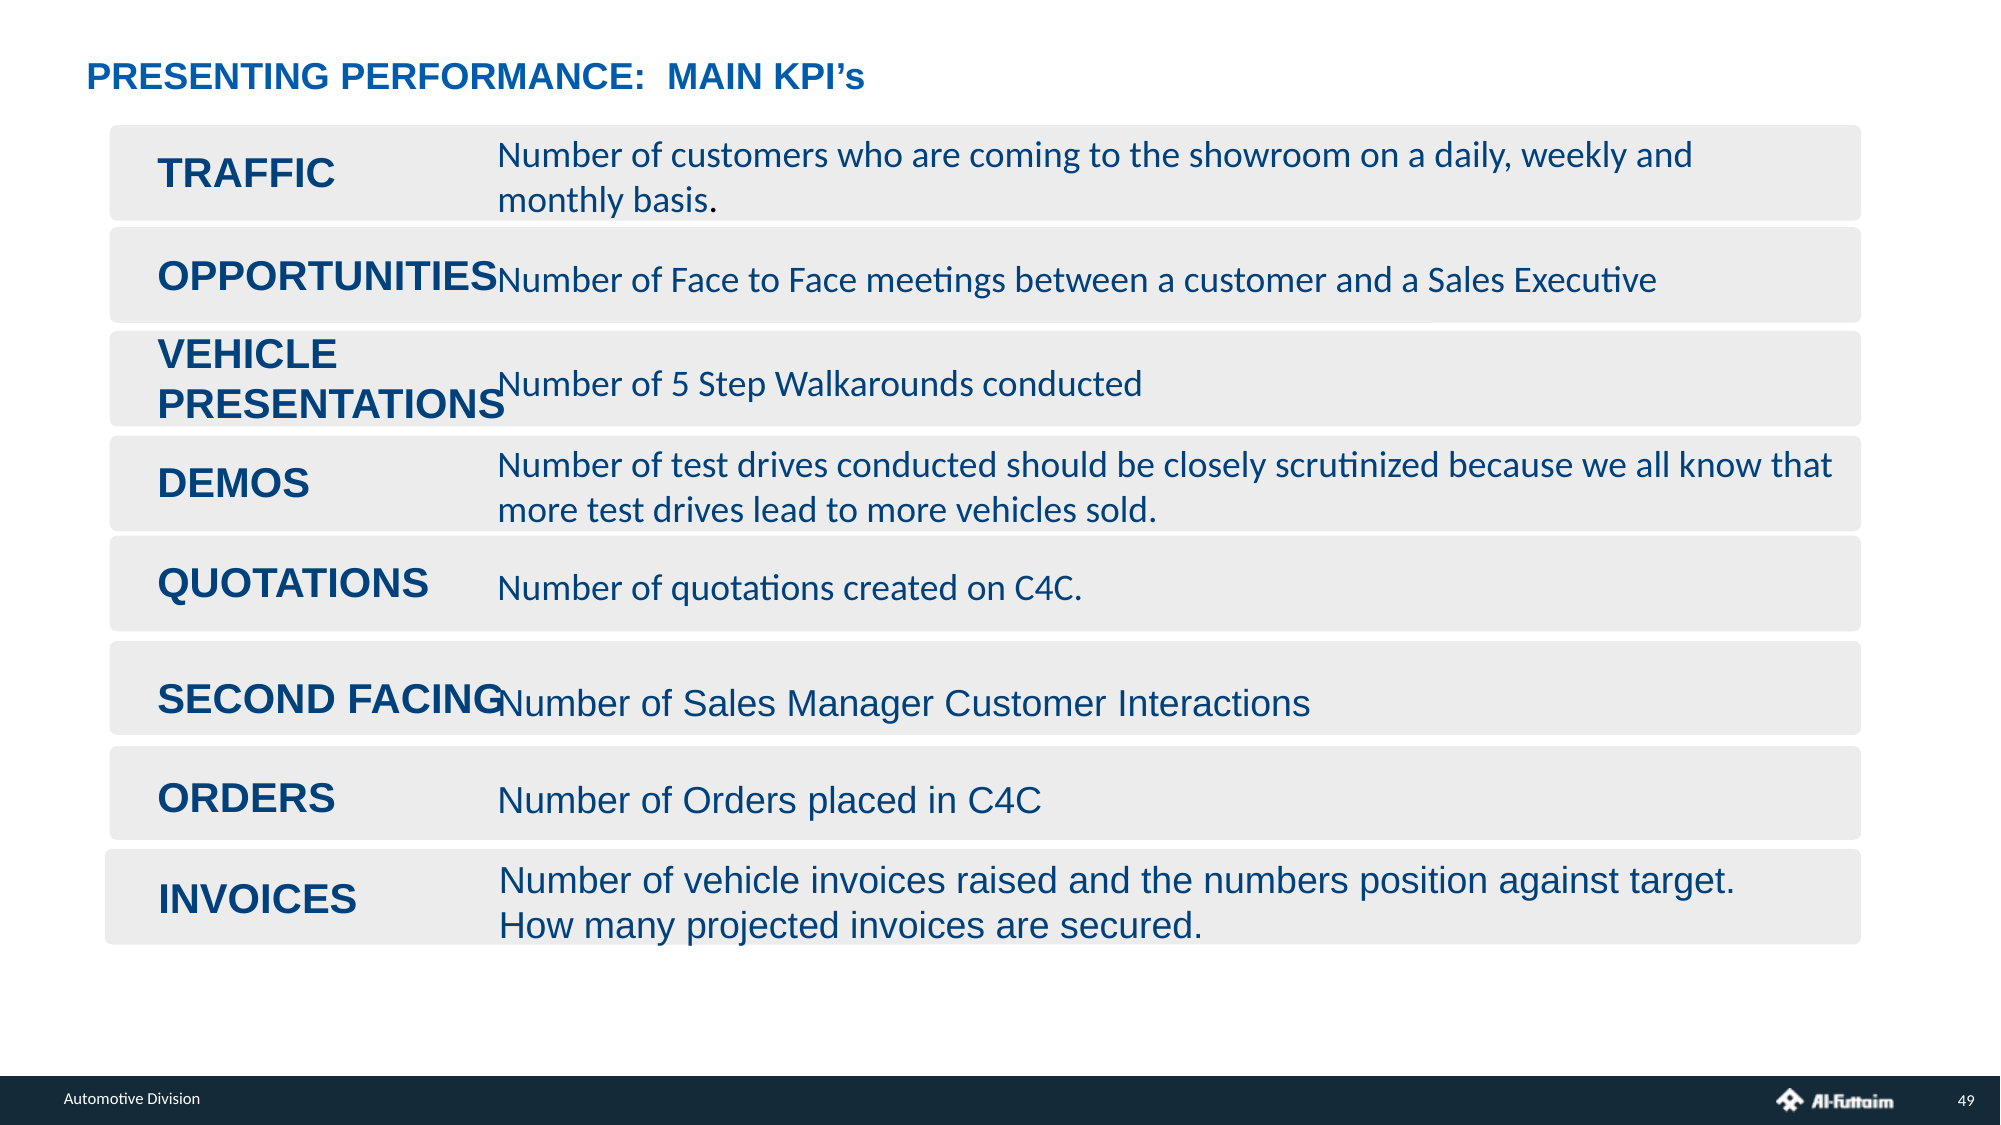

PRESENTING PERFORMANCE:  MAIN KPI’s
Number of customers who are coming to the showroom on a daily, weekly and monthly basis.

TRAFFIC
Number of Face to Face meetings between a customer and a Sales Executive

OPPORTUNITIES
Number of 5 Step Walkarounds conducted

VEHICLE PRESENTATIONS
Number of test drives conducted should be closely scrutinized because we all know that more test drives lead to more vehicles sold.

DEMOS
Number of quotations created on C4C.

QUOTATIONS

Number of Sales Manager Customer Interactions
SECOND FACING
Number of Orders placed in C4C

ORDERS
Number of vehicle invoices raised and the numbers position against target.
How many projected invoices are secured.

INVOICES